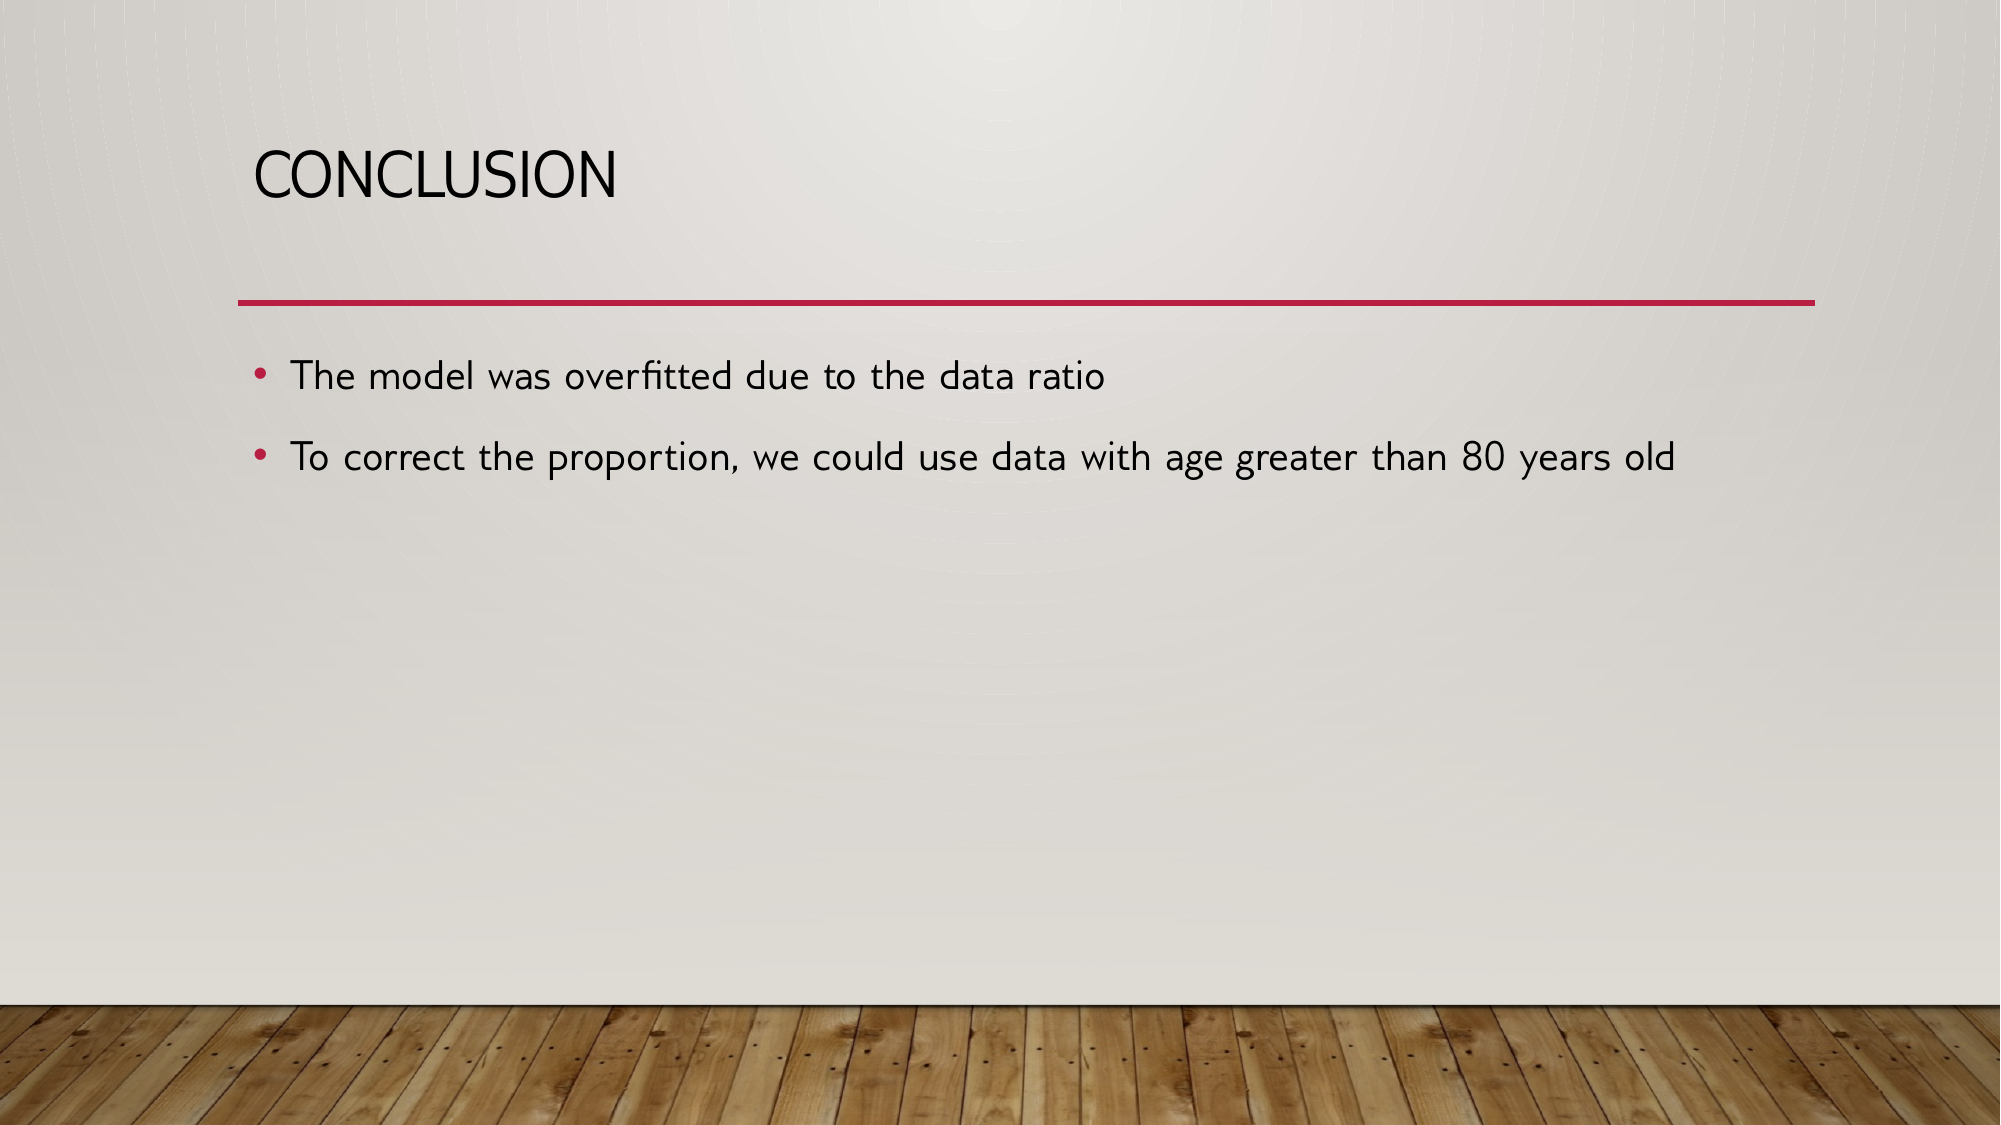

# CONCLUSION
The model was overfitted due to the data ratio
To correct the proportion, we could use data with age greater than 80 years old